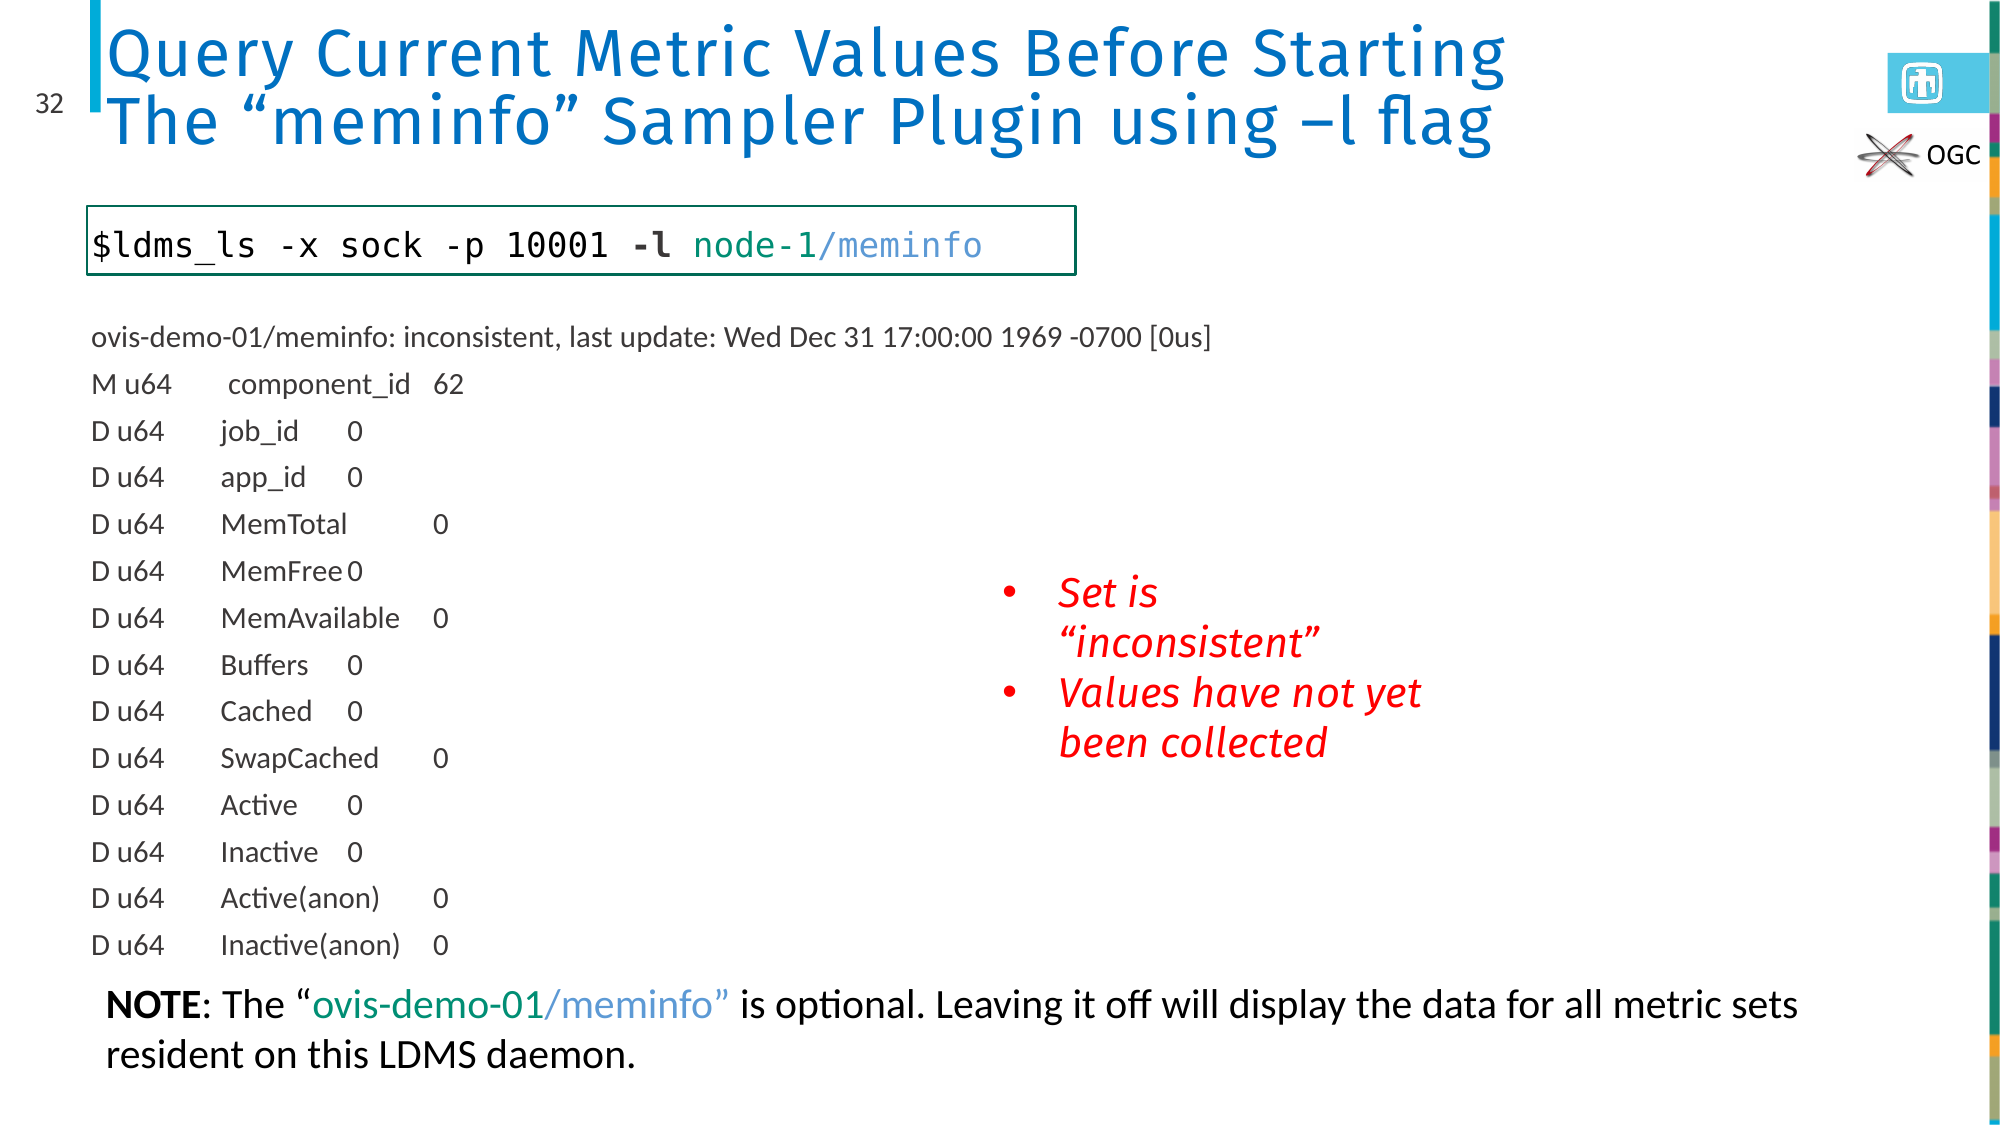

# Query Current Metric Values Before Starting The “meminfo” Sampler Plugin using –l flag
32

$ldms_ls -x sock -p 10001 -l node-1/meminfo

ovis-demo-01/meminfo: inconsistent, last update: Wed Dec 31 17:00:00 1969 -0700 [0us]
M u64        component_id		62
D u64        job_id			0
D u64        app_id			0
D u64        MemTotal		0
D u64        MemFree		0
D u64        MemAvailable		0
D u64        Buffers			0
D u64        Cached			0
D u64        SwapCached		0
D u64        Active			0
D u64        Inactive 			0
D u64        Active(anon)		0
D u64        Inactive(anon)		0

Set is “inconsistent”
Values have not yet been collected
NOTE: The “ovis-demo-01/meminfo” is optional. Leaving it off will display the data for all metric sets resident on this LDMS daemon.